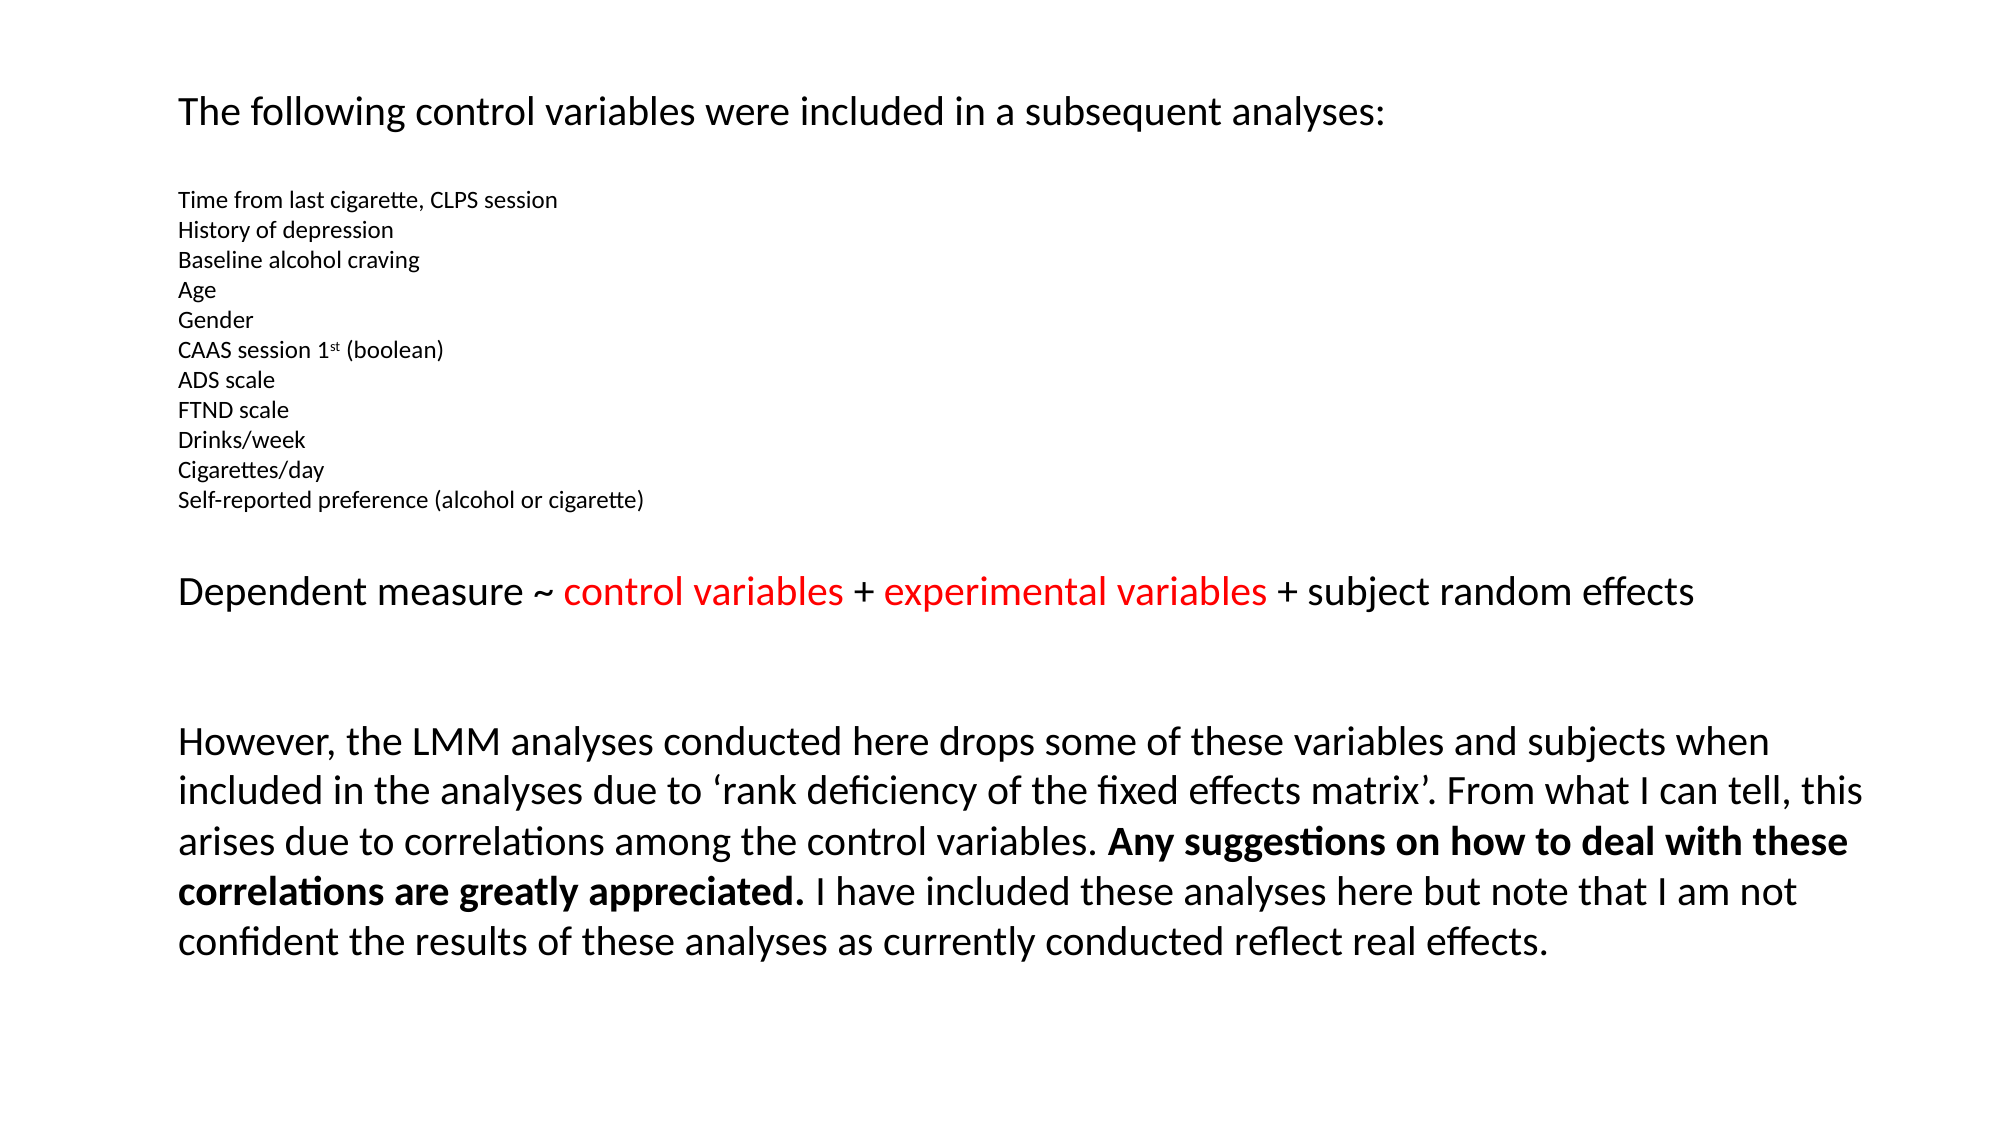

The following control variables were included in a subsequent analyses:

Time from last cigarette, CLPS session
History of depression
Baseline alcohol craving
Age
Gender
CAAS session 1st (boolean)
ADS scale
FTND scale
Drinks/week
Cigarettes/day
Self-reported preference (alcohol or cigarette)

Dependent measure ~ control variables + experimental variables + subject random effects

However, the LMM analyses conducted here drops some of these variables and subjects when included in the analyses due to ‘rank deficiency of the fixed effects matrix’. From what I can tell, this arises due to correlations among the control variables. Any suggestions on how to deal with these correlations are greatly appreciated. I have included these analyses here but note that I am not confident the results of these analyses as currently conducted reflect real effects.